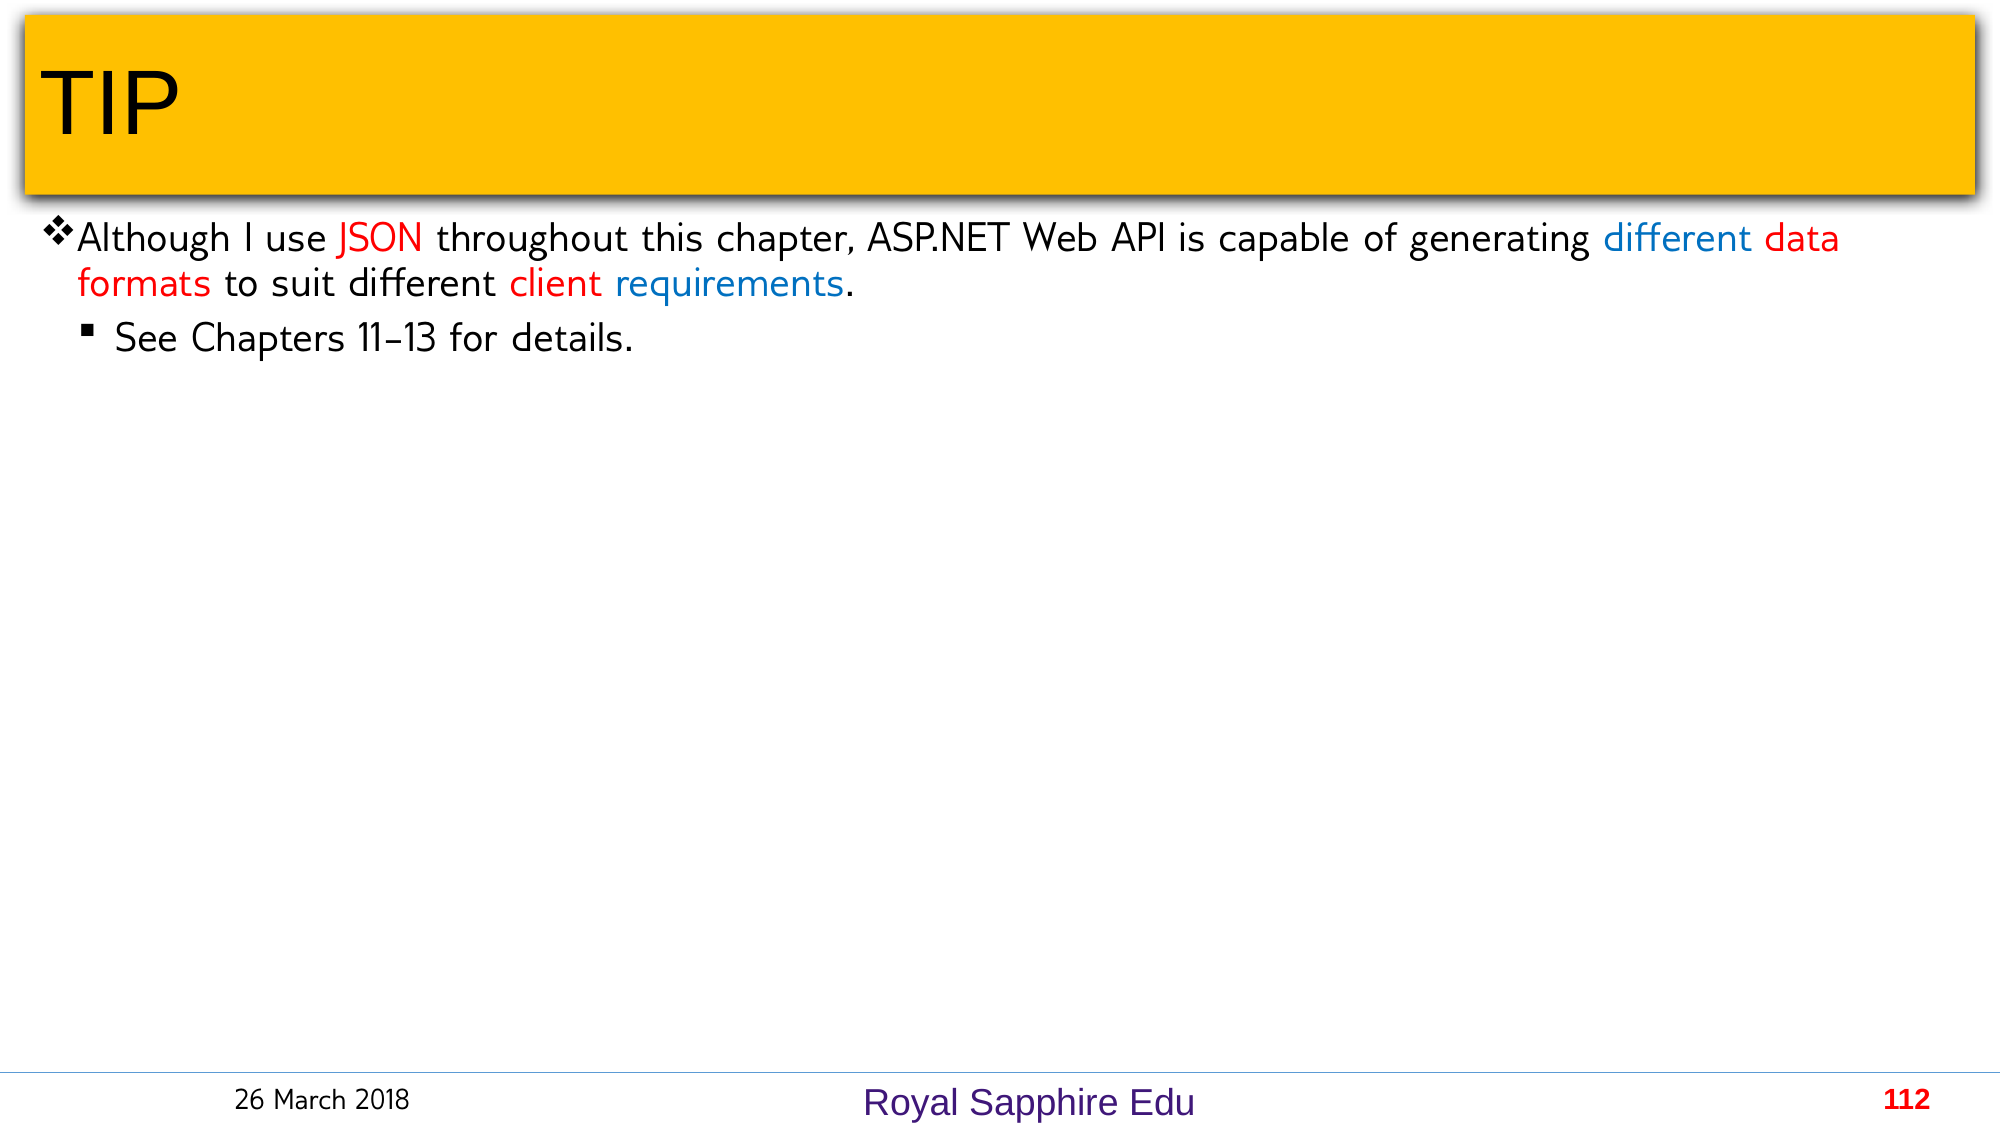

# TIP
Although I use JSON throughout this chapter, ASP.NET Web API is capable of generating different data formats to suit different client requirements.
See Chapters 11–13 for details.
26 March 2018
112